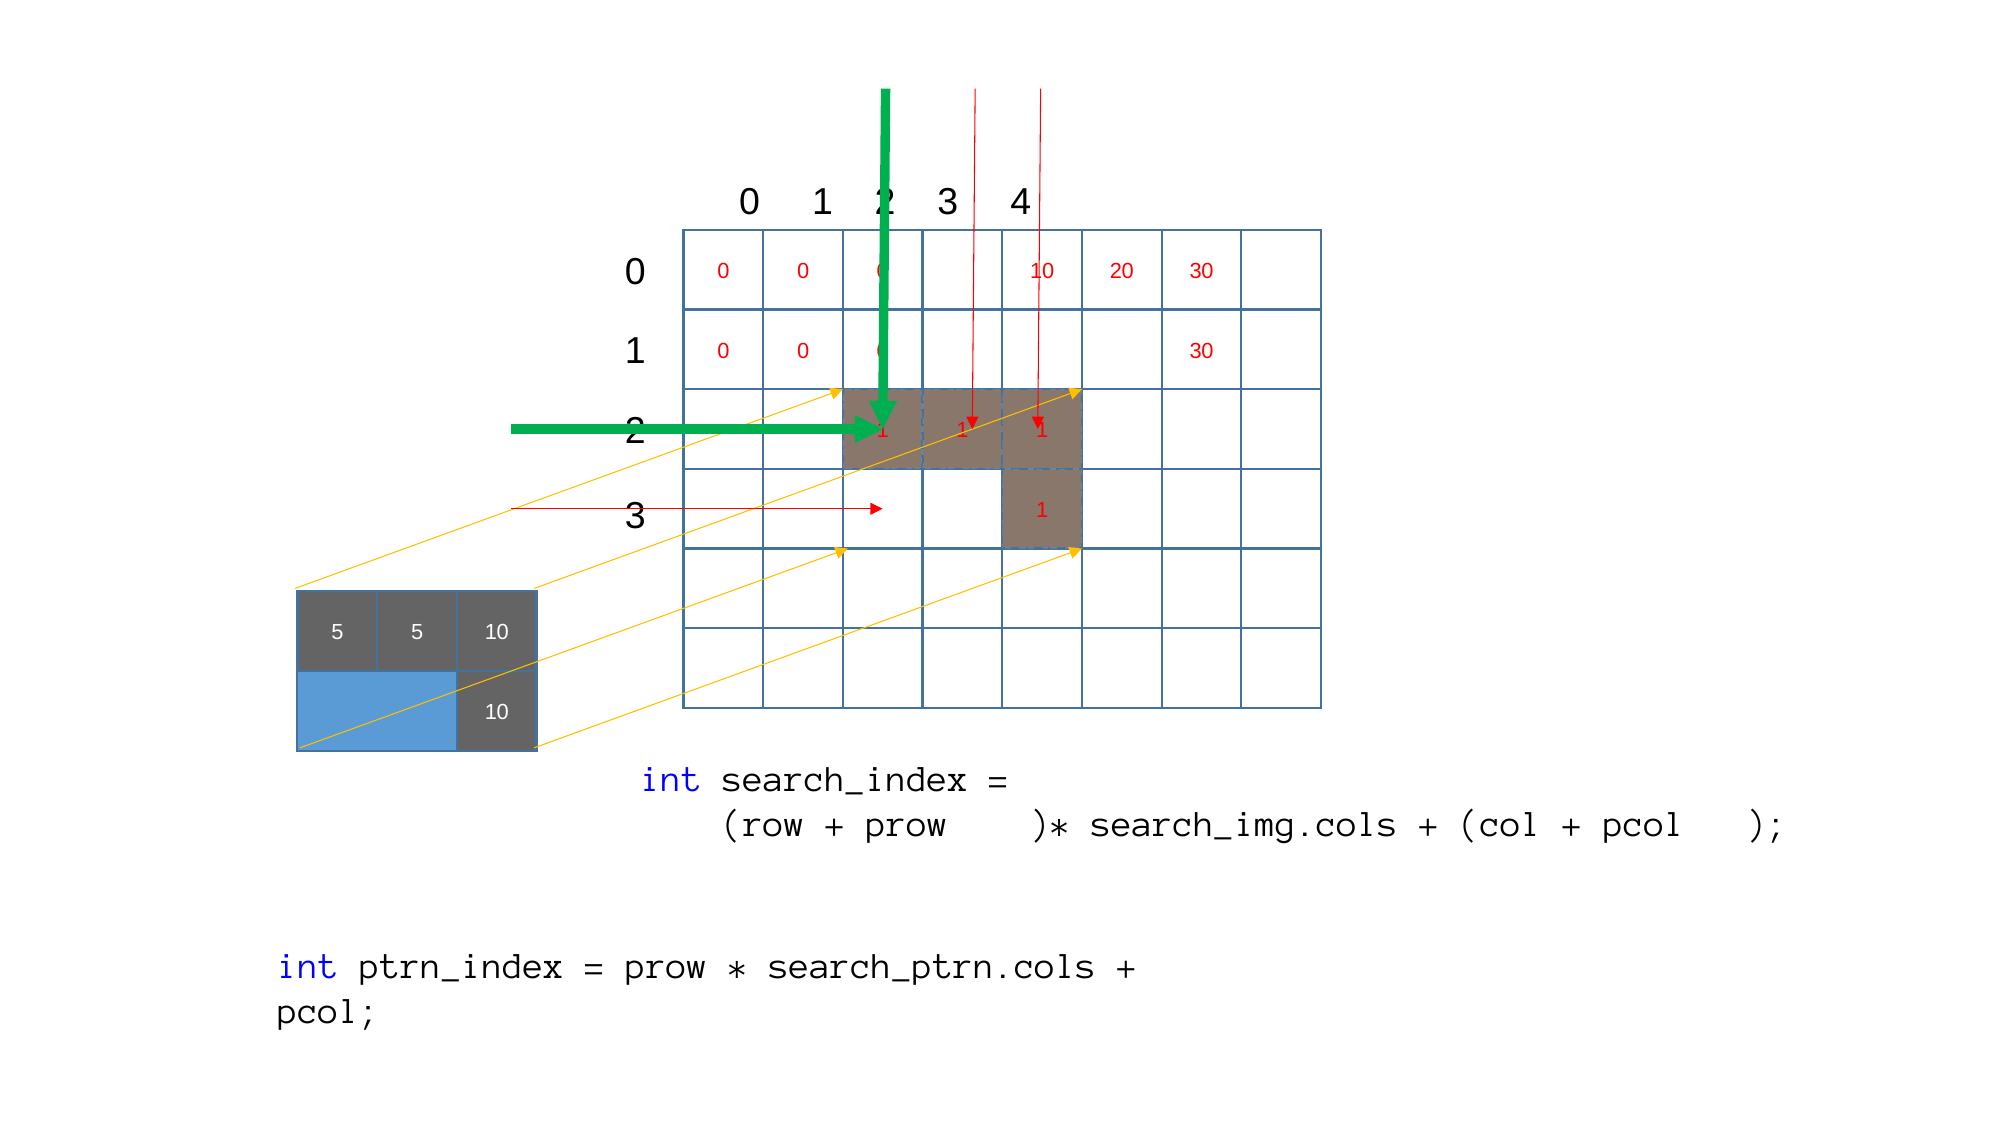

0     1    2    3     4
0
0
0

10
20
30

0
0
0
0
1
1
1
30

1

1
1
1
1

S=E

2

1

1

3

1
1
1
1
1
1

5
5
10

10
int search_index =
    (row + prow    )* search_img.cols + (col + pcol   );
int ptrn_index = prow * search_ptrn.cols + pcol;